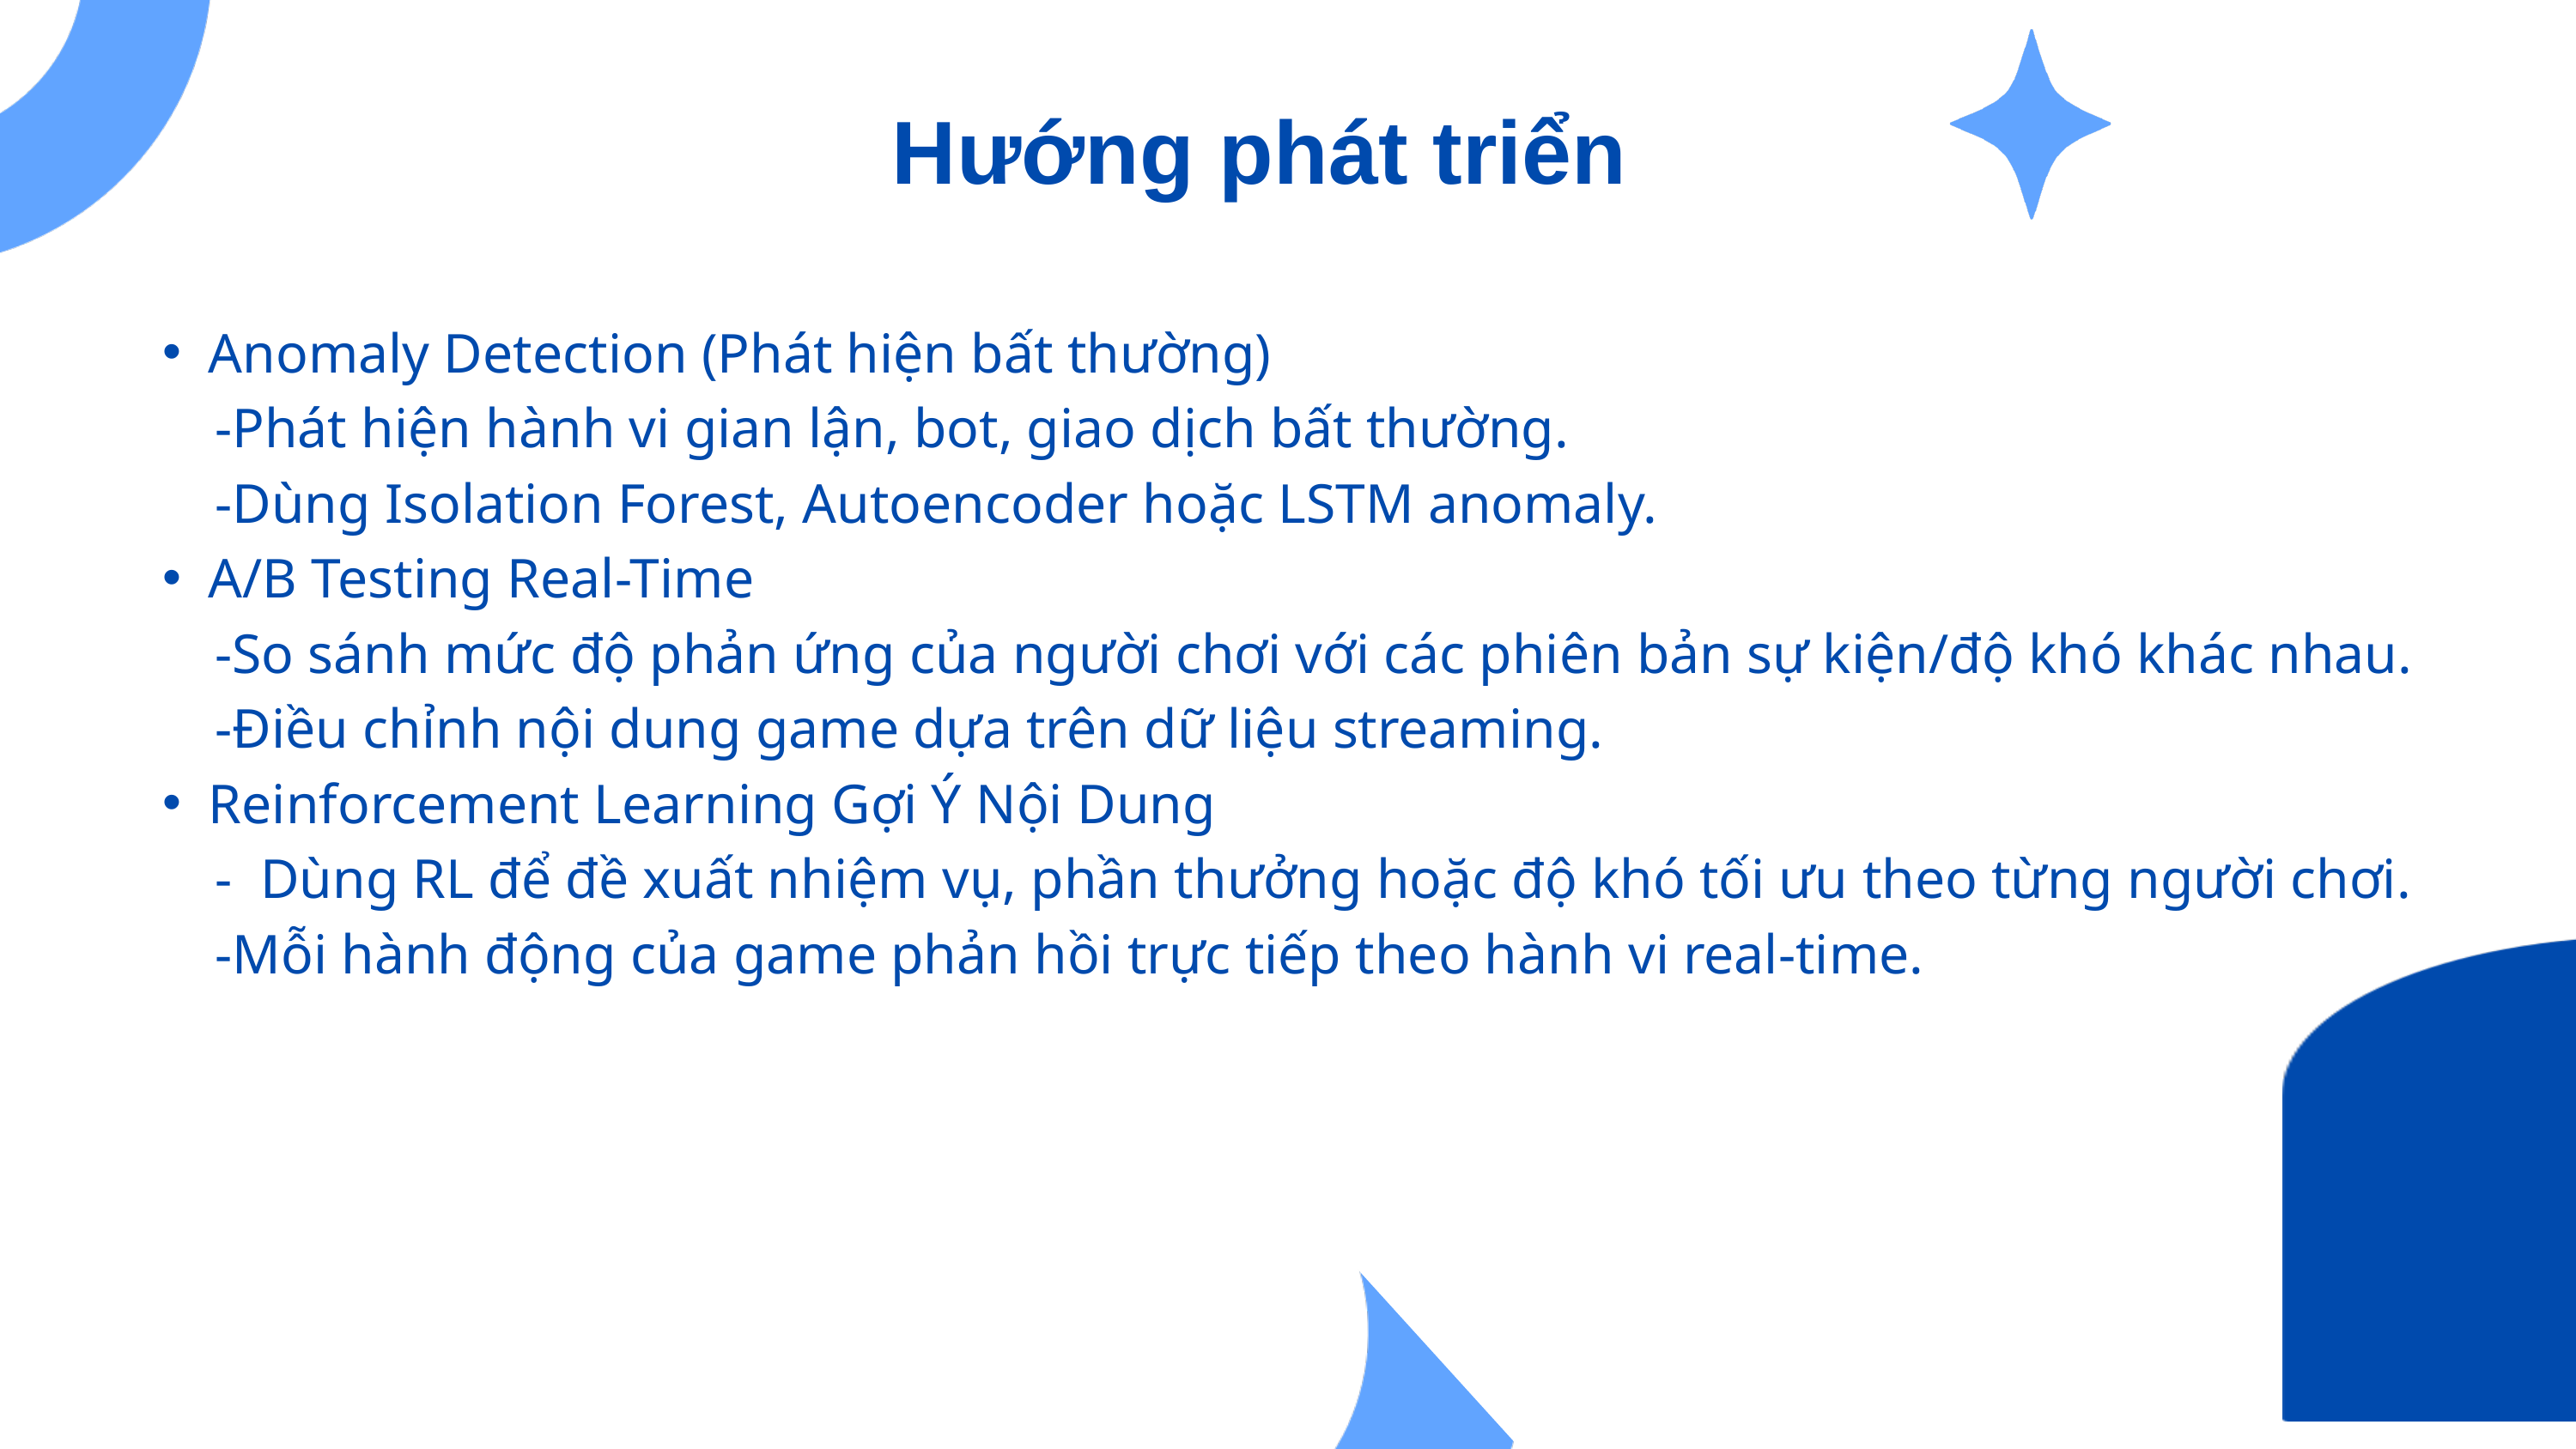

Hướng phát triển
Anomaly Detection (Phát hiện bất thường)
       -Phát hiện hành vi gian lận, bot, giao dịch bất thường.
       -Dùng Isolation Forest, Autoencoder hoặc LSTM anomaly.
A/B Testing Real-Time
       -So sánh mức độ phản ứng của người chơi với các phiên bản sự kiện/độ khó khác nhau.
       -Điều chỉnh nội dung game dựa trên dữ liệu streaming.
Reinforcement Learning Gợi Ý Nội Dung
       -  Dùng RL để đề xuất nhiệm vụ, phần thưởng hoặc độ khó tối ưu theo từng người chơi.
       -Mỗi hành động của game phản hồi trực tiếp theo hành vi real-time.